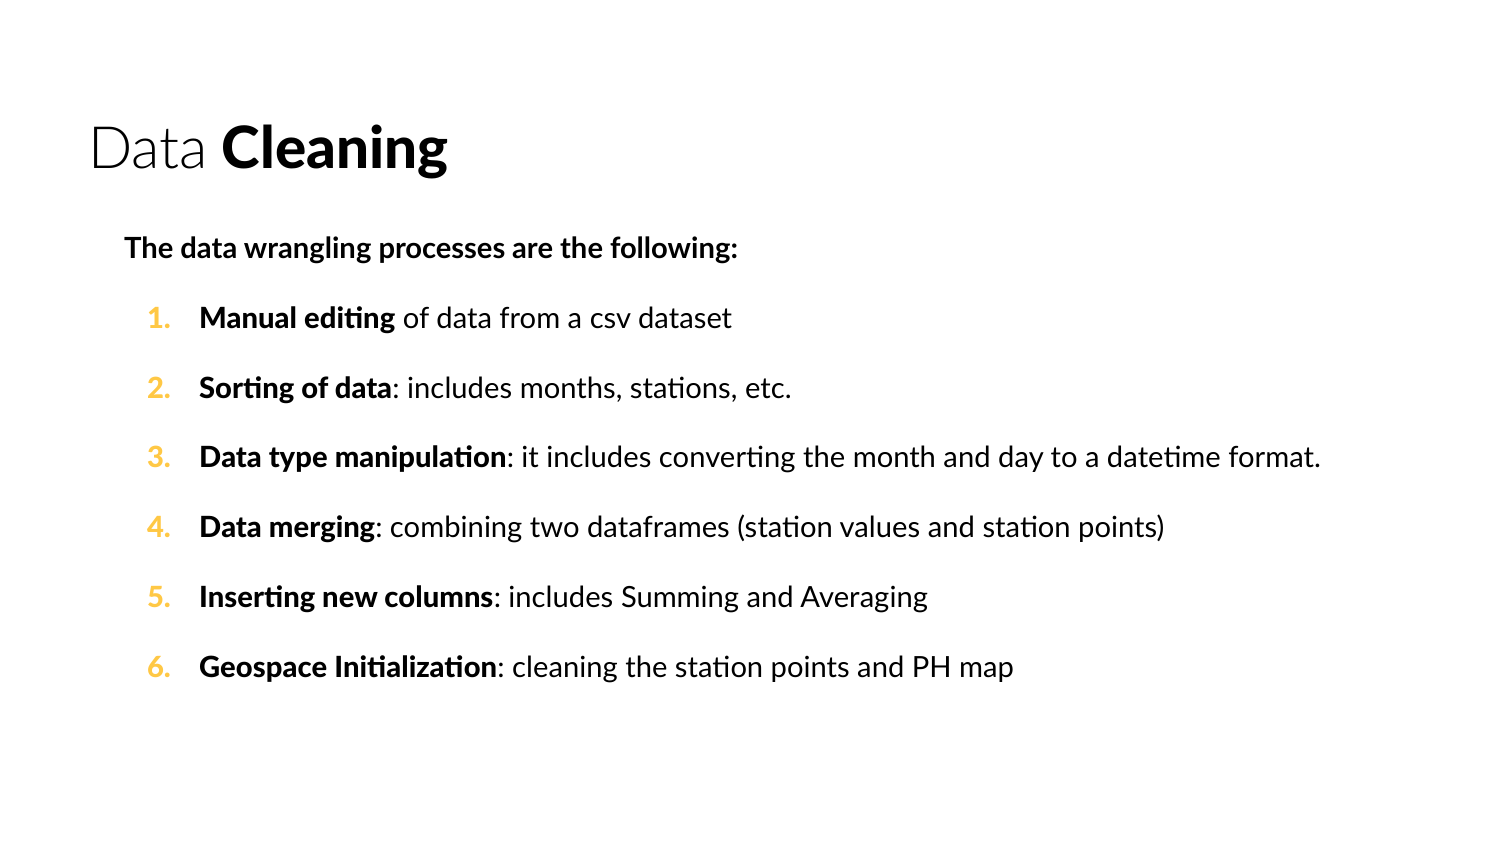

Data Cleaning
The data wrangling processes are the following:

Manual editing of data from a csv dataset

Sorting of data: includes months, stations, etc.

Data type manipulation: it includes converting the month and day to a datetime format.

Data merging: combining two dataframes (station values and station points)

Inserting new columns: includes Summing and Averaging

Geospace Initialization: cleaning the station points and PH map